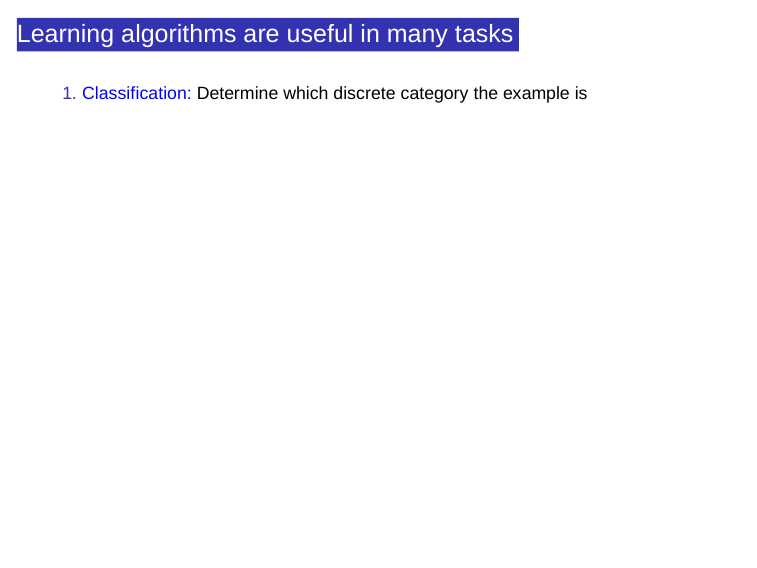

Learning algorithms are useful in many tasks
1. Classification: Determine which discrete category the example is